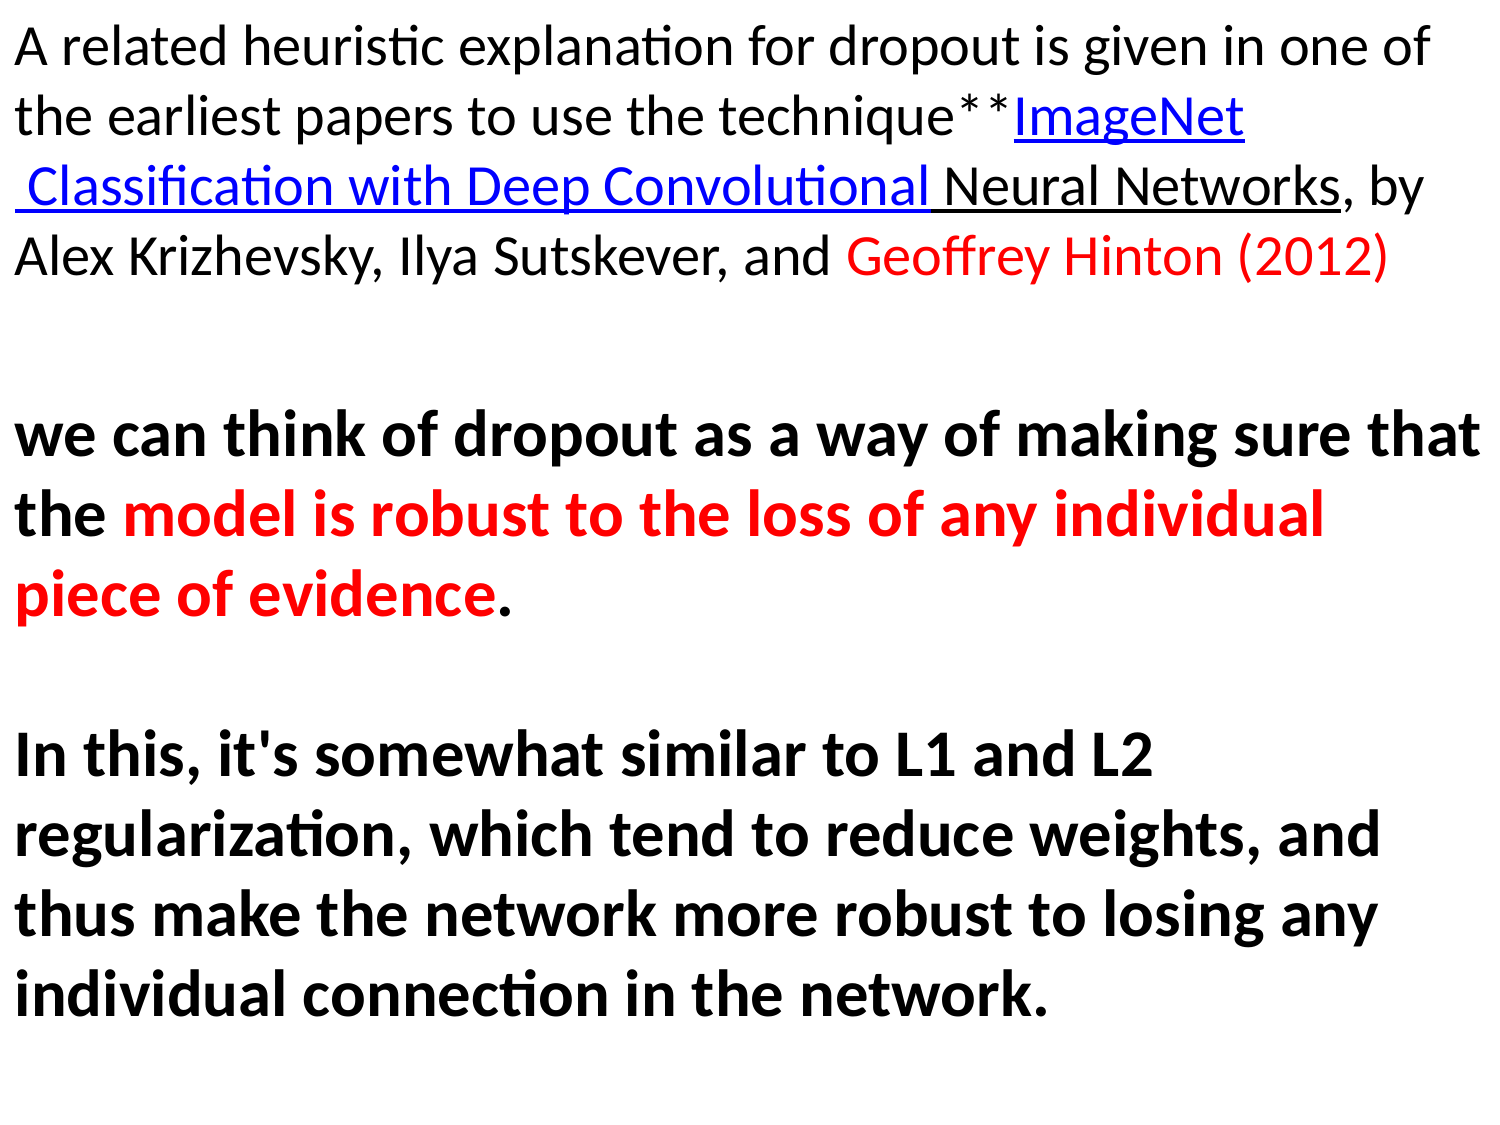

A related heuristic explanation for dropout is given in one of the earliest papers to use the technique**ImageNet Classification with Deep Convolutional Neural Networks, by Alex Krizhevsky, Ilya Sutskever, and Geoffrey Hinton (2012)
we can think of dropout as a way of making sure that the model is robust to the loss of any individual piece of evidence.

In this, it's somewhat similar to L1 and L2 regularization, which tend to reduce weights, and thus make the network more robust to losing any individual connection in the network.